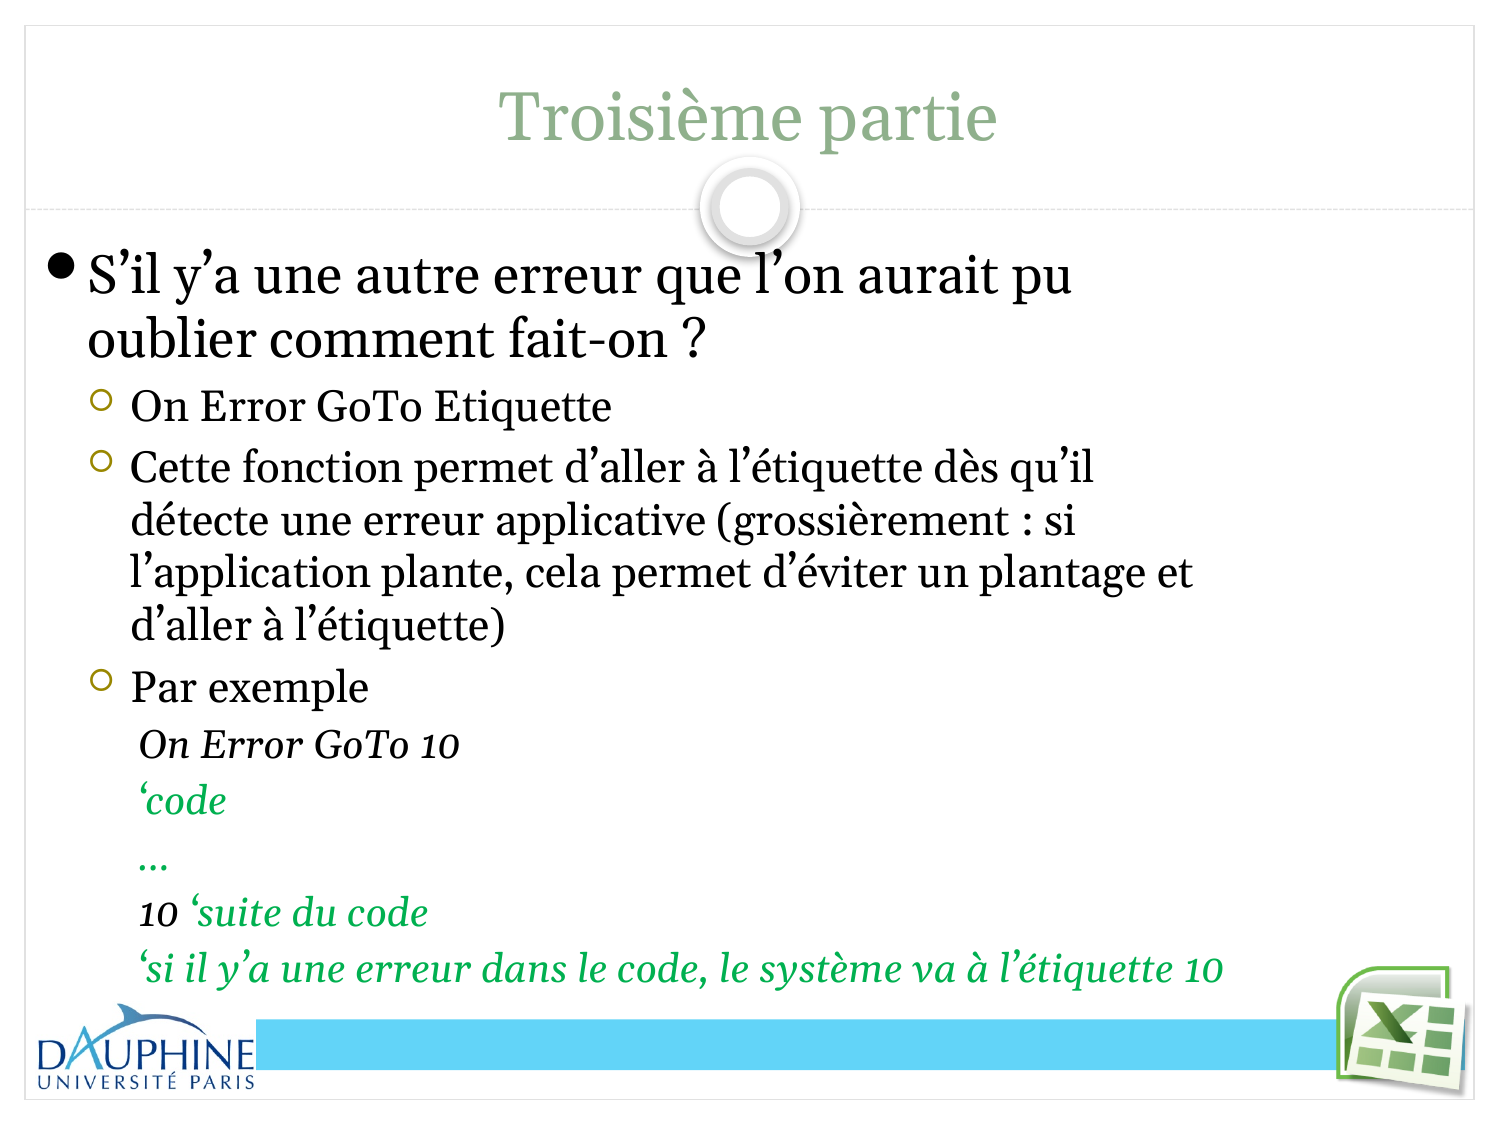

# Troisième partie
S’il y’a une autre erreur que l’on aurait pu oublier comment fait-on ?
On Error GoTo Etiquette
Cette fonction permet d’aller à l’étiquette dès qu’il détecte une erreur applicative (grossièrement : si l’application plante, cela permet d’éviter un plantage et d’aller à l’étiquette)
Par exemple
On Error GoTo 10
‘code
…
10 ‘suite du code
‘si il y’a une erreur dans le code, le système va à l’étiquette 10